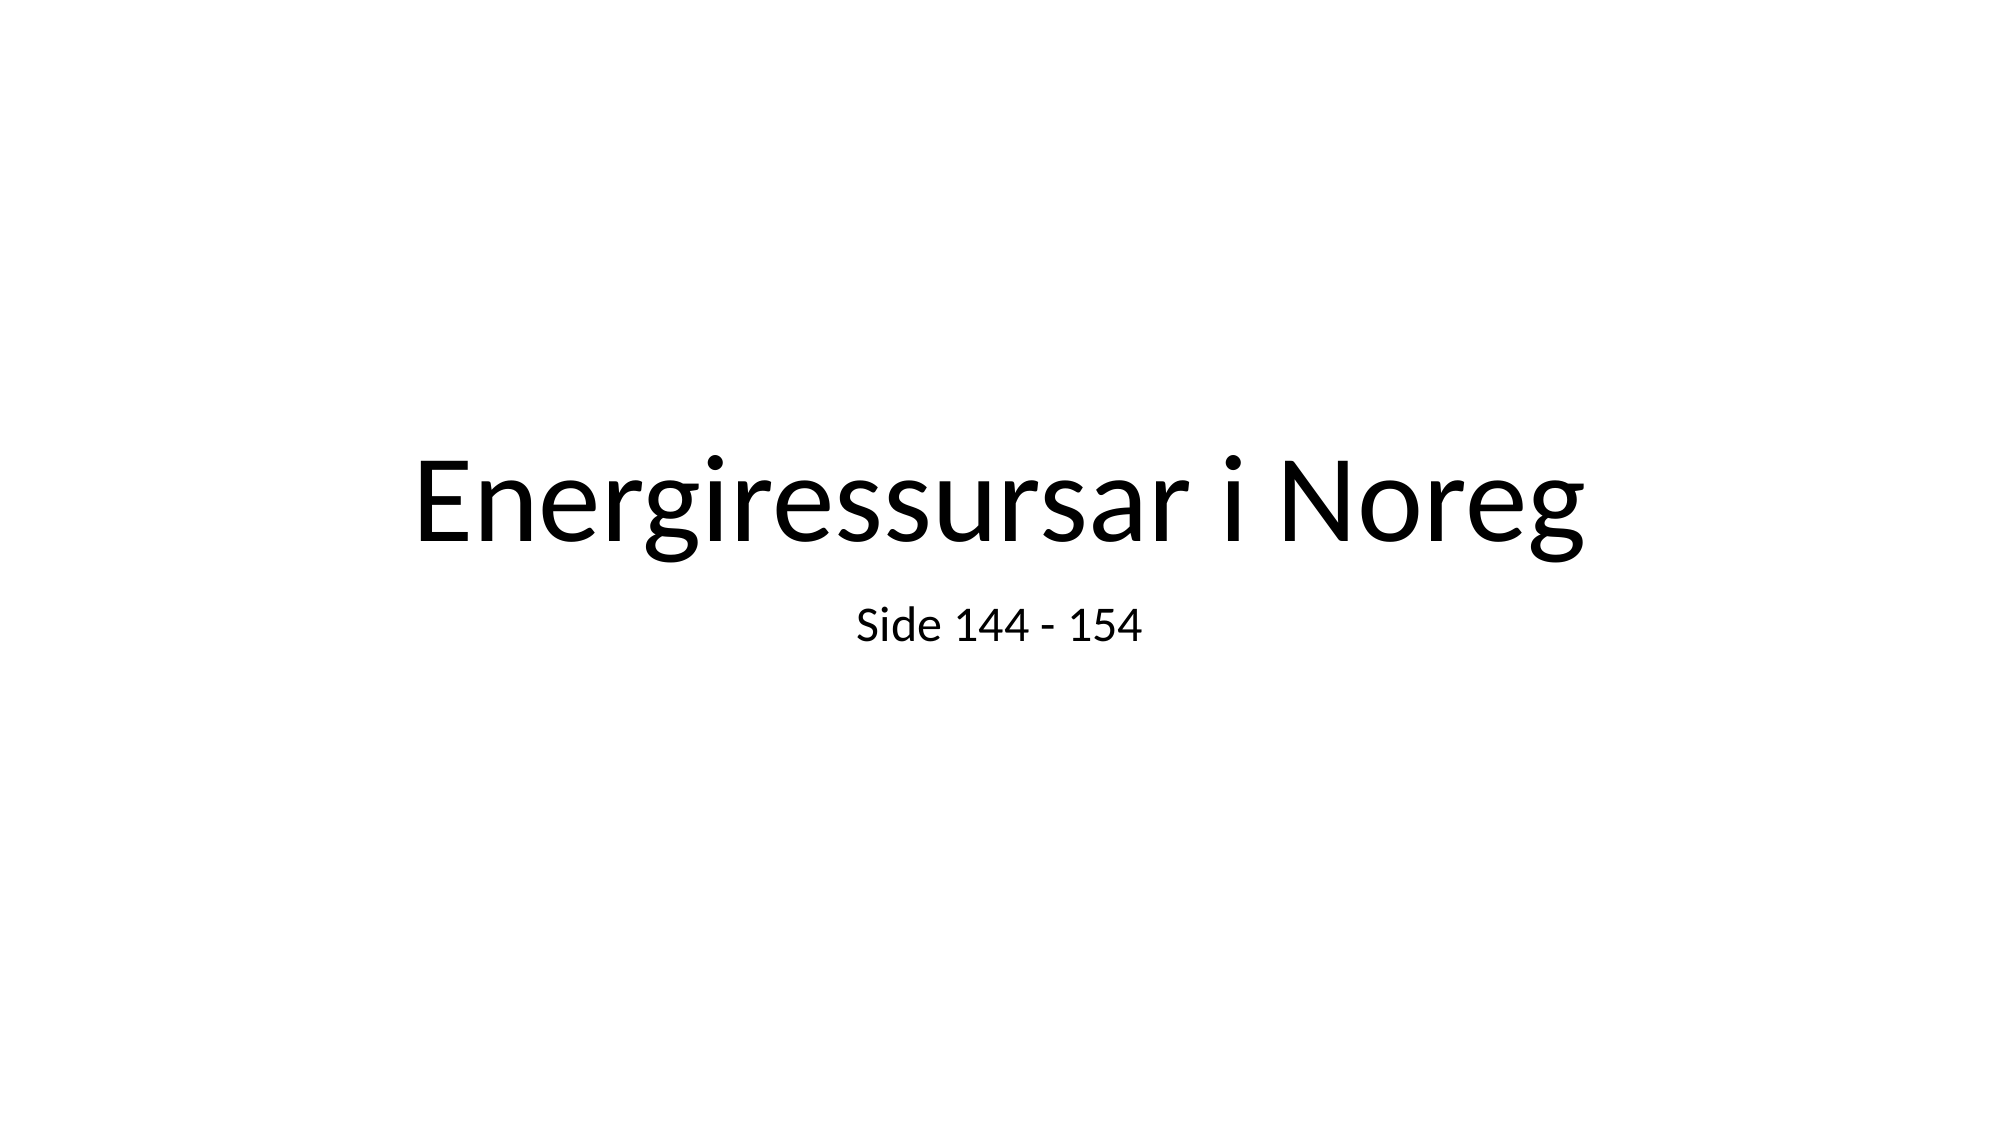

# Energiressursar i Noreg
Side 144 - 154